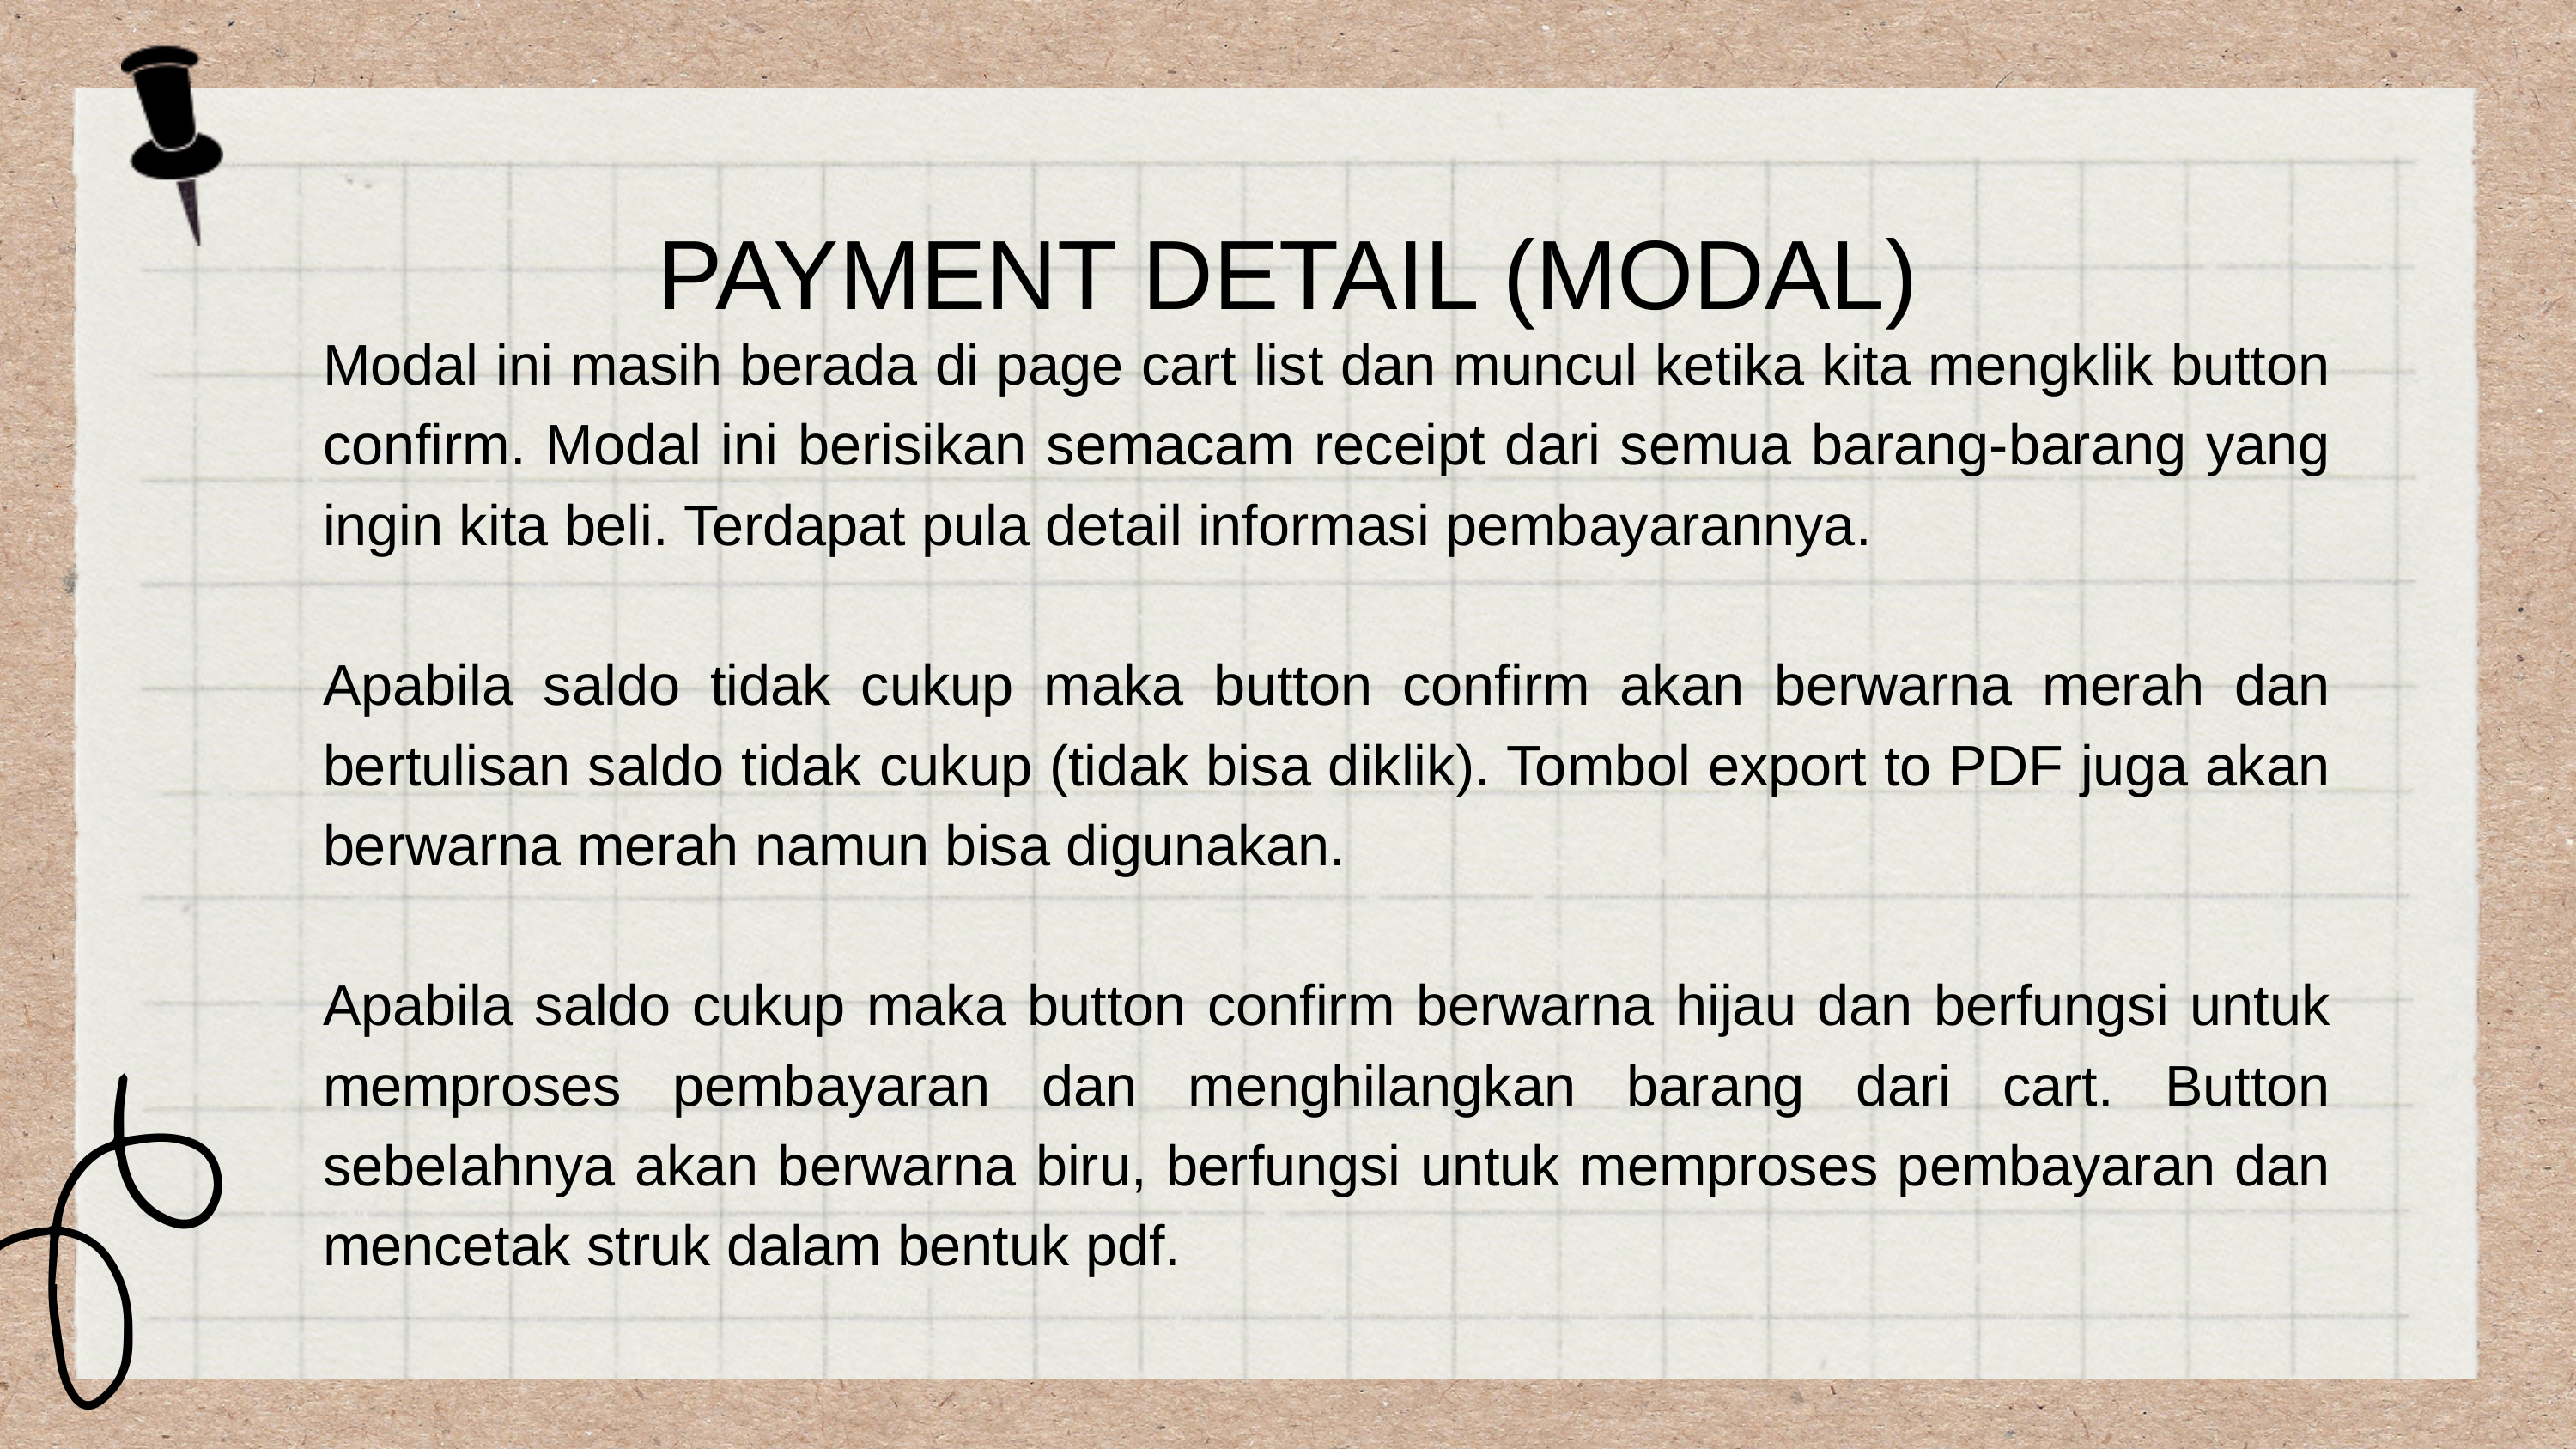

PAYMENT DETAIL (MODAL)
Modal ini masih berada di page cart list dan muncul ketika kita mengklik button confirm. Modal ini berisikan semacam receipt dari semua barang-barang yang ingin kita beli. Terdapat pula detail informasi pembayarannya.

Apabila saldo tidak cukup maka button confirm akan berwarna merah dan bertulisan saldo tidak cukup (tidak bisa diklik). Tombol export to PDF juga akan berwarna merah namun bisa digunakan.

Apabila saldo cukup maka button confirm berwarna hijau dan berfungsi untuk memproses pembayaran dan menghilangkan barang dari cart. Button sebelahnya akan berwarna biru, berfungsi untuk memproses pembayaran dan mencetak struk dalam bentuk pdf.